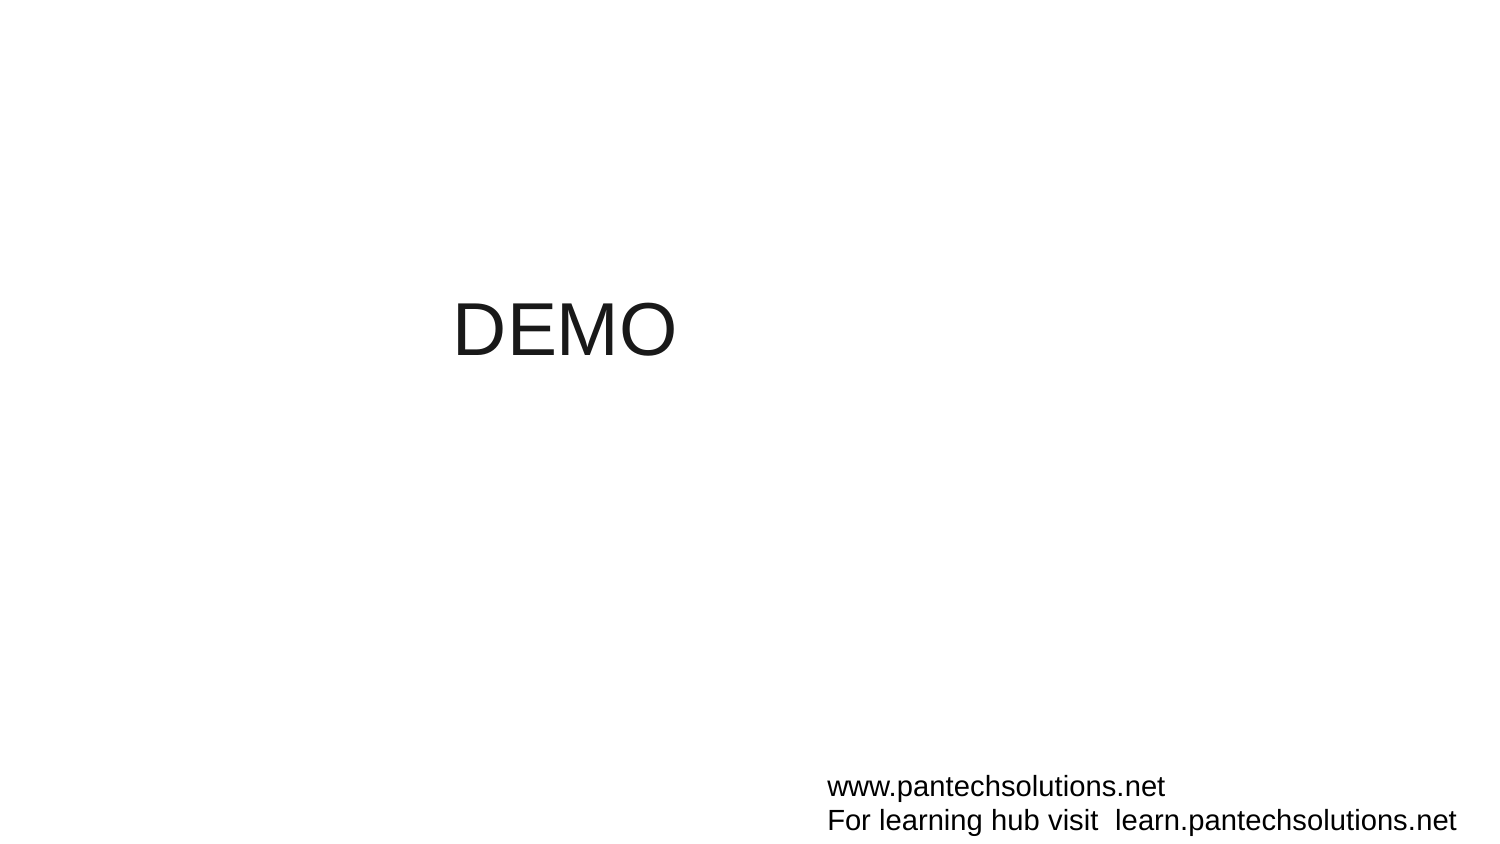

# DEMO
www.pantechsolutions.net
For learning hub visit  learn.pantechsolutions.net